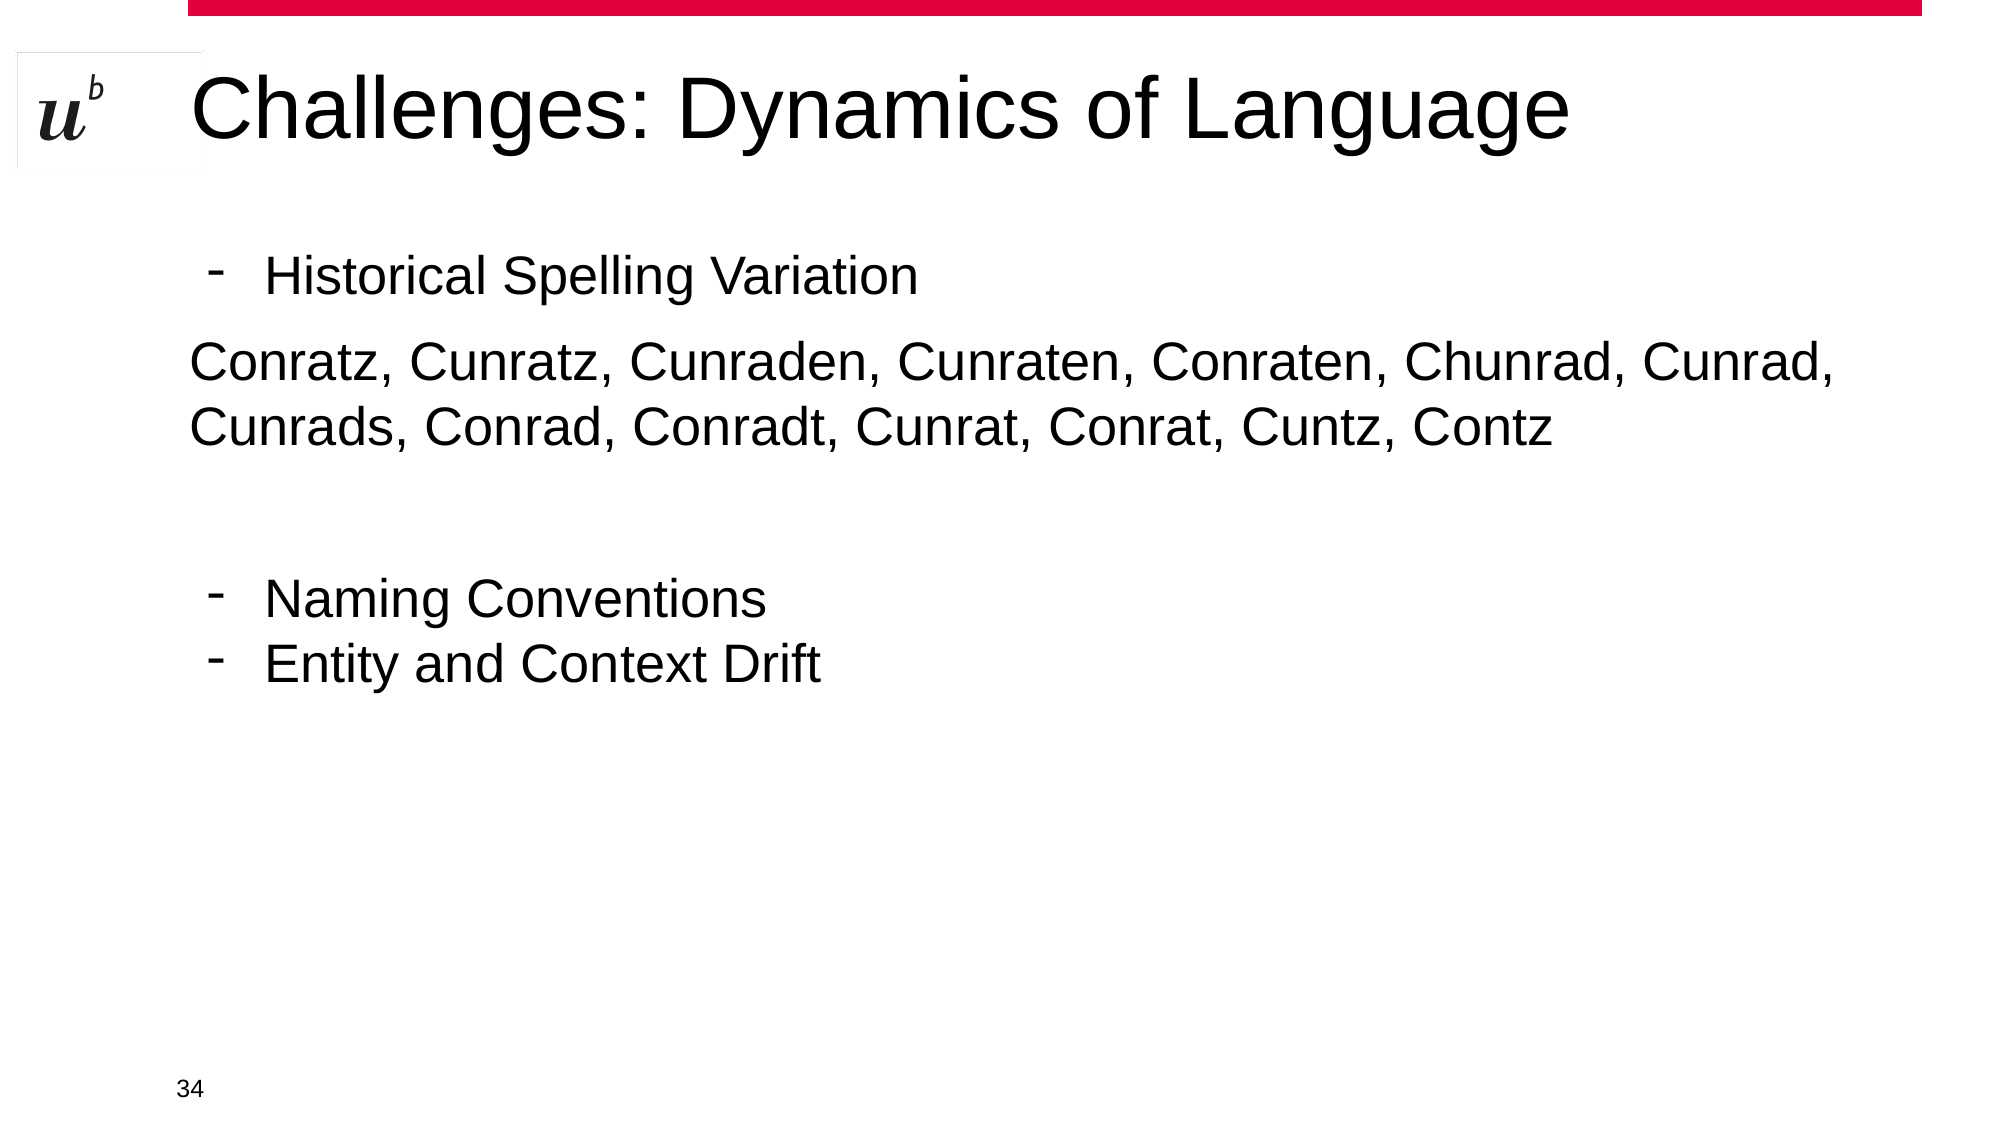

# Challenges: Dynamics of Language
Historical Spelling Variation
Conratz, Cunratz, Cunraden, Cunraten, Conraten, Chunrad, Cunrad, Cunrads, Conrad, Conradt, Cunrat, Conrat, Cuntz, Contz

Naming Conventions
Entity and Context Drift
34